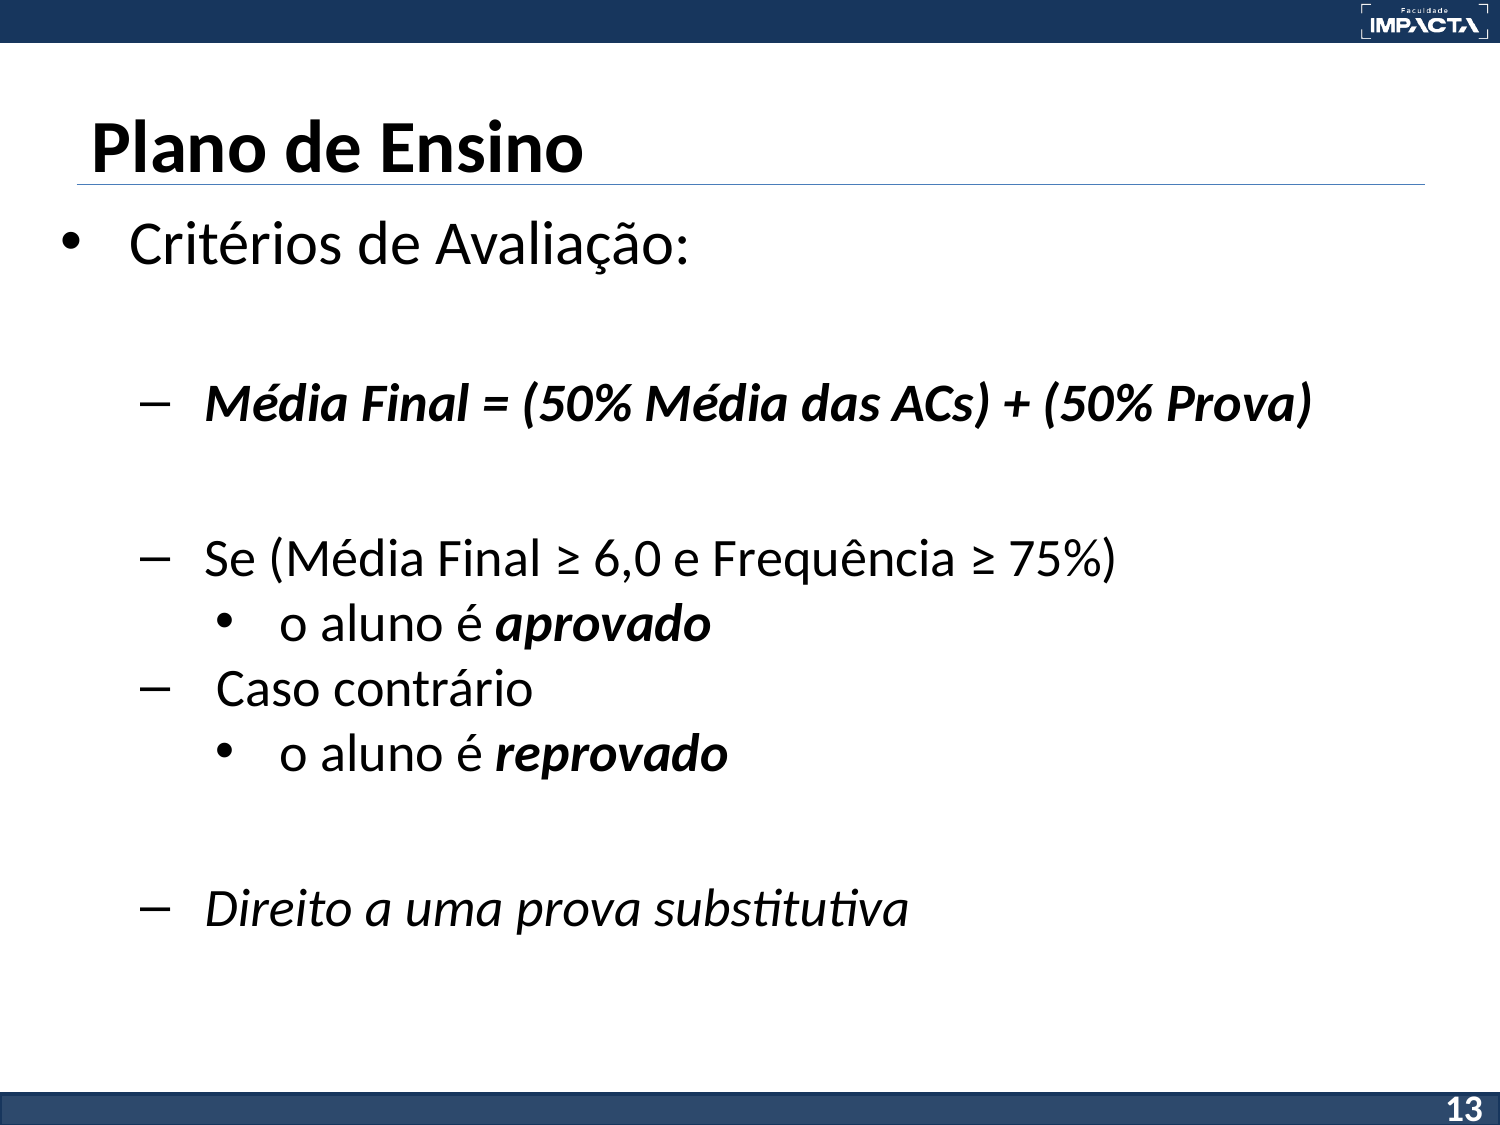

# Plano de Ensino
Critérios de Avaliação:

Média Final = (50% Média das ACs) + (50% Prova)

Se (Média Final ≥ 6,0 e Frequência ≥ 75%)
o aluno é aprovado
 Caso contrário
o aluno é reprovado

Direito a uma prova substitutiva

13